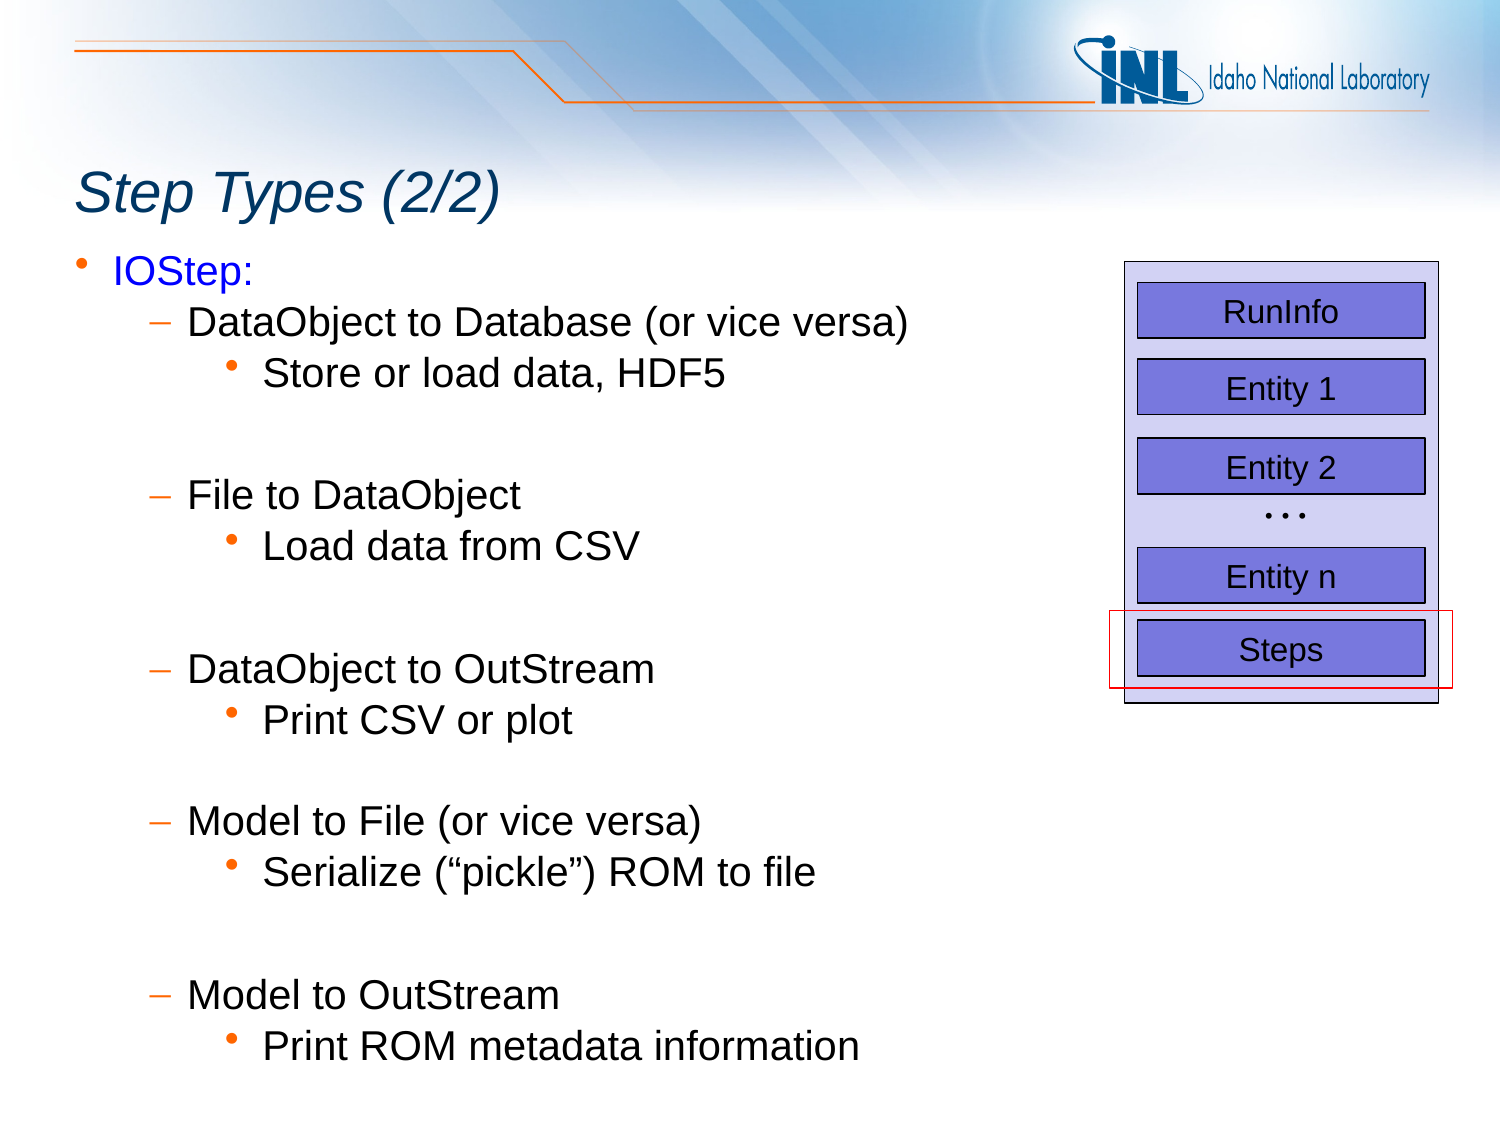

# Step Types (2/2)
IOStep:
DataObject to Database (or vice versa)
Store or load data, HDF5

File to DataObject
Load data from CSV

DataObject to OutStream
Print CSV or plot

Model to File (or vice versa)
Serialize (“pickle”) ROM to file

Model to OutStream
Print ROM metadata information

RunInfo
Entity 1
Entity 2
…
Entity n

Steps